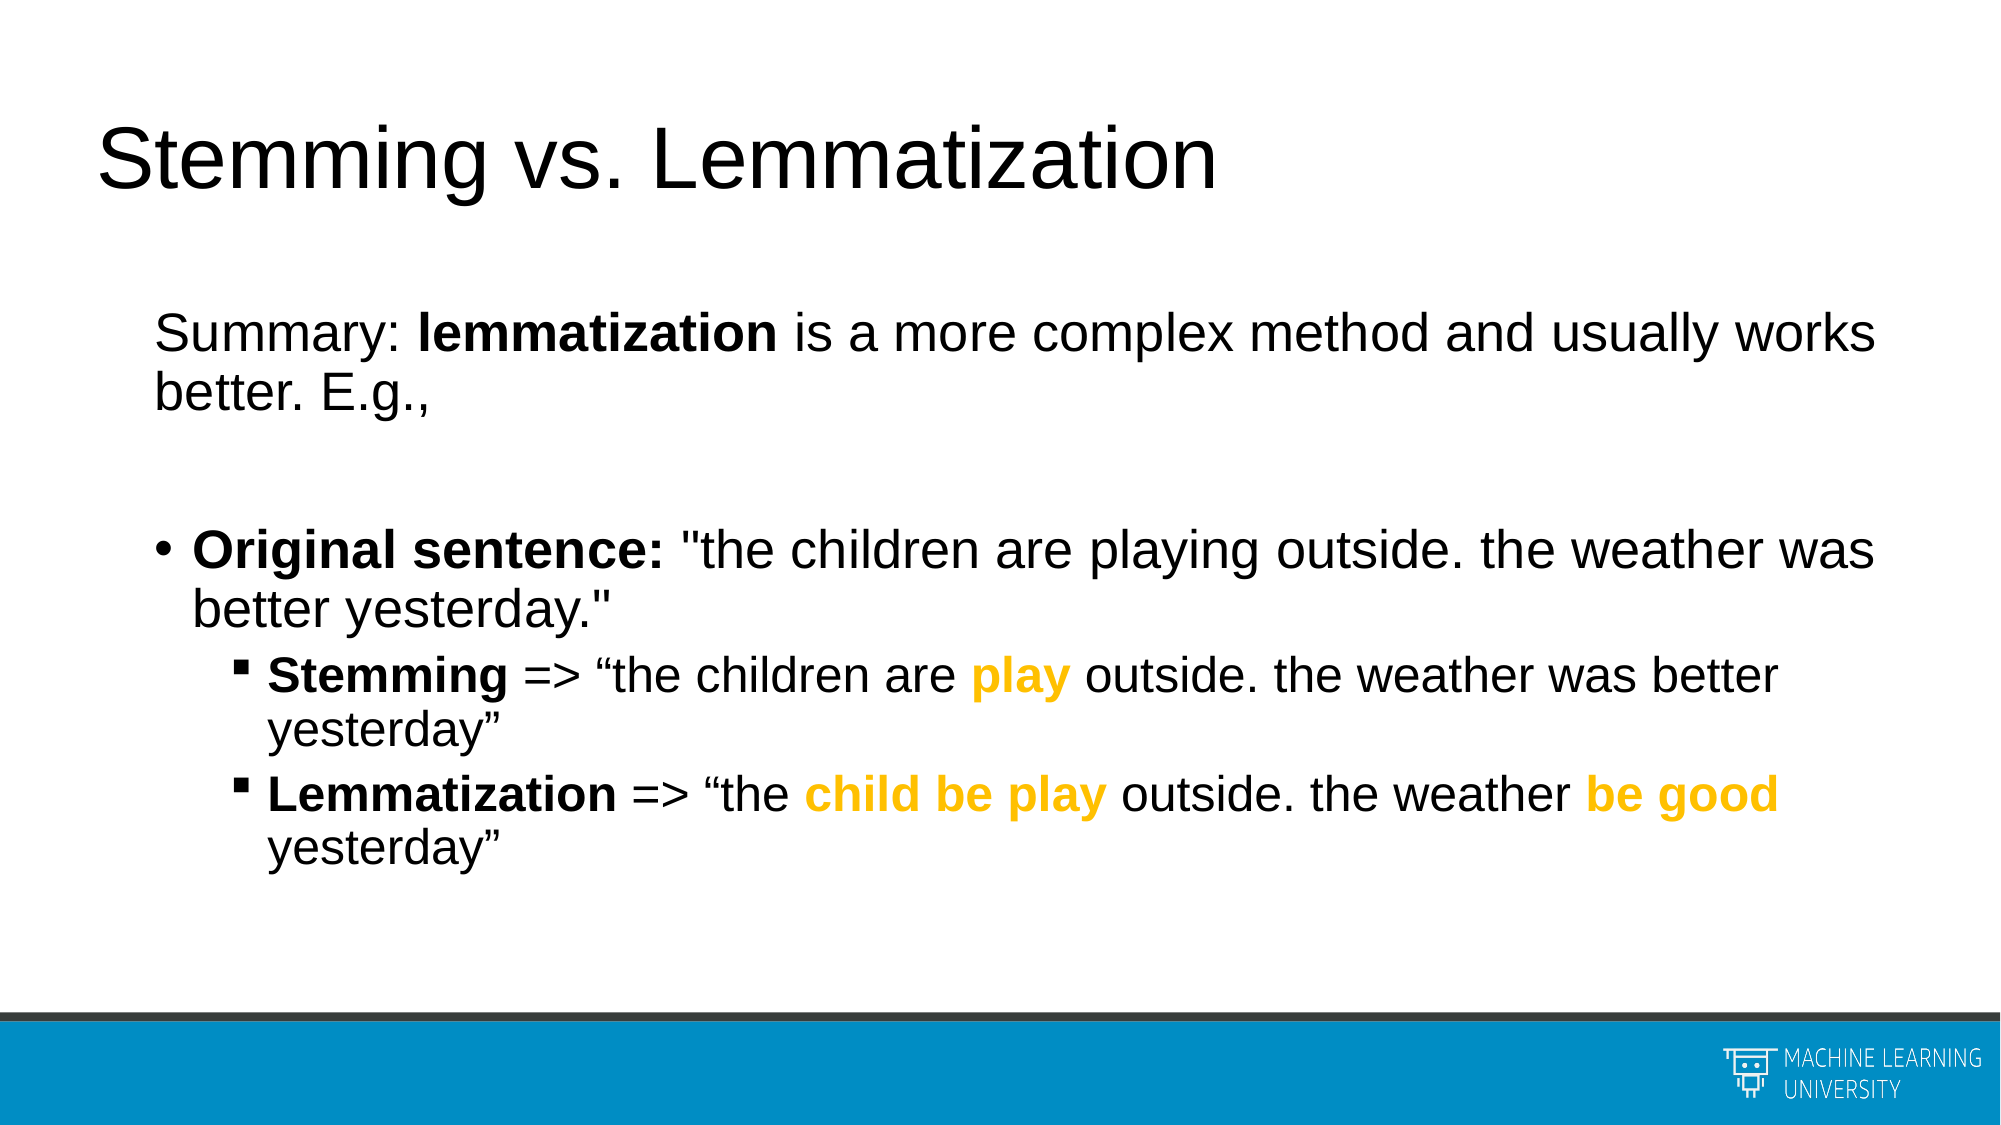

# Stemming vs. Lemmatization

Summary: lemmatization is a more complex method and usually works better. E.g.,

Original sentence: "the children are playing outside. the weather was better yesterday."
Stemming => “the children are play outside. the weather was better yesterday”
Lemmatization => “the child be play outside. the weather be good yesterday”